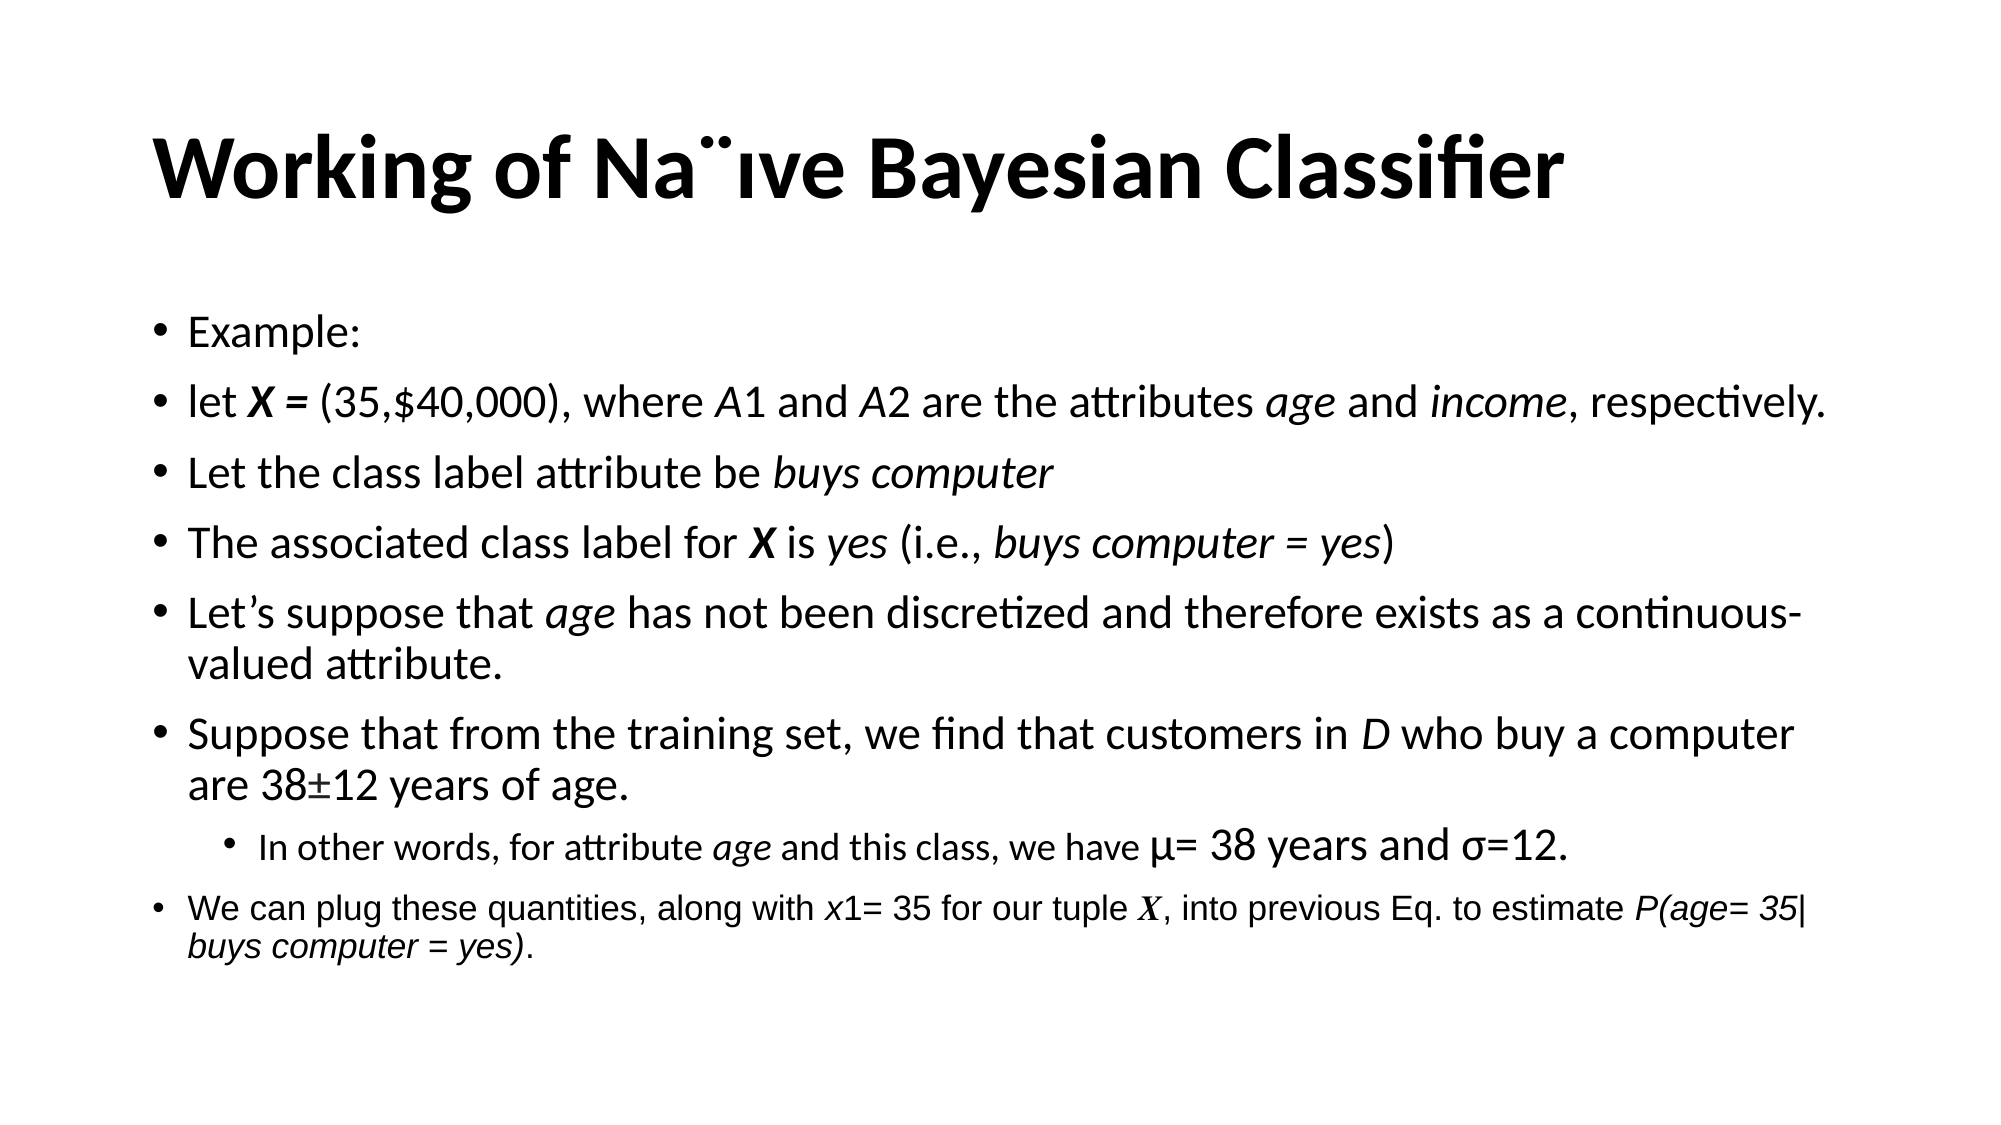

# Working of Na¨ıve Bayesian Classifier
Example:
let X = (35,$40,000), where A1 and A2 are the attributes age and income, respectively.
Let the class label attribute be buys computer
The associated class label for X is yes (i.e., buys computer = yes)
Let’s suppose that age has not been discretized and therefore exists as a continuous-valued attribute.
Suppose that from the training set, we find that customers in D who buy a computer are 38±12 years of age.
In other words, for attribute age and this class, we have μ= 38 years and σ=12.
We can plug these quantities, along with x1= 35 for our tuple X, into previous Eq. to estimate P(age= 35|buys computer = yes).